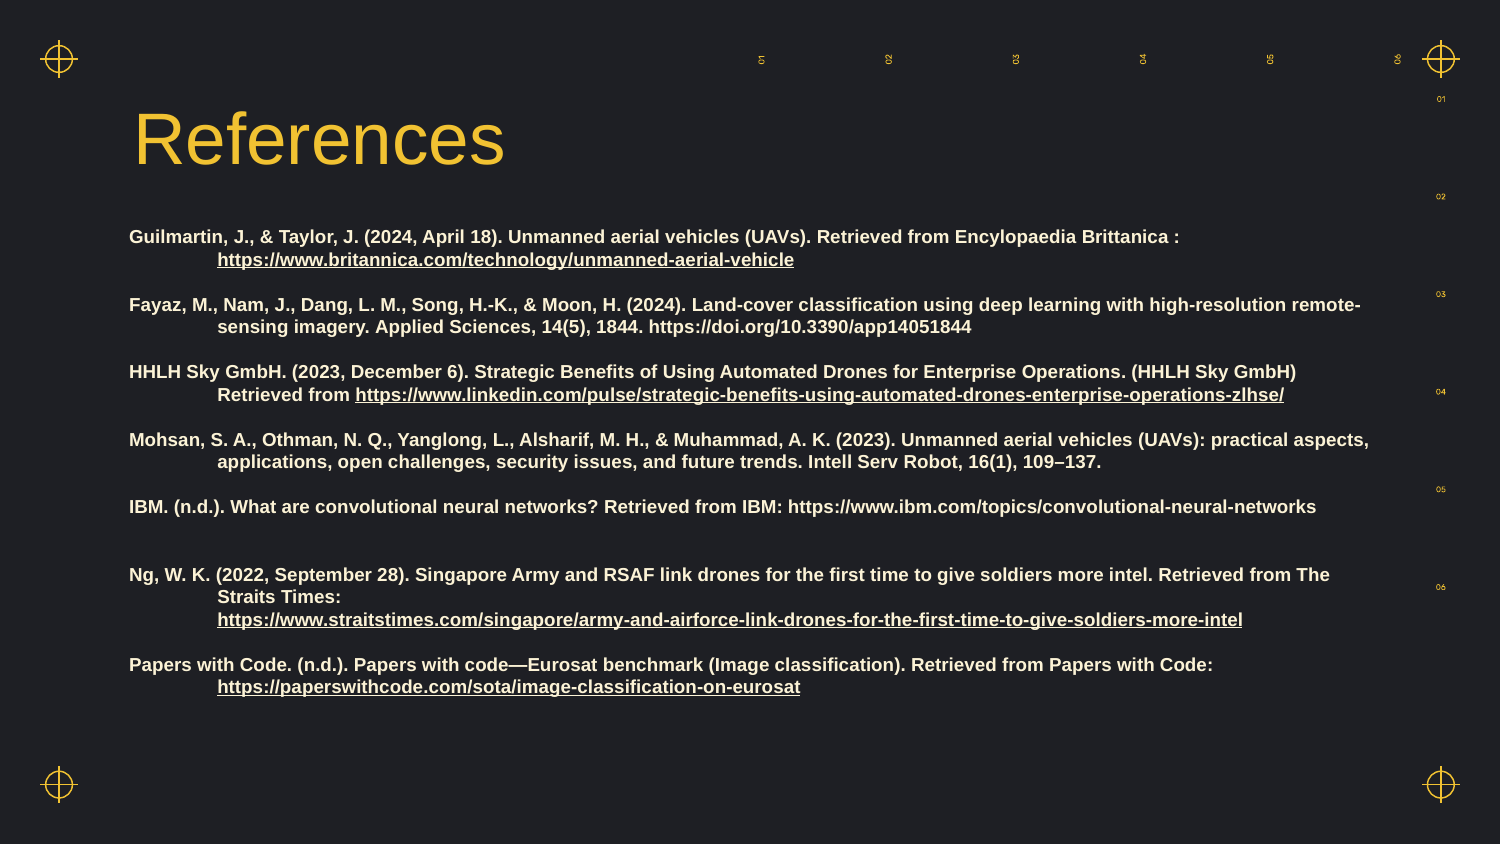

# References
Guilmartin, J., & Taylor, J. (2024, April 18). Unmanned aerial vehicles (UAVs). Retrieved from Encylopaedia Brittanica : https://www.britannica.com/technology/unmanned-aerial-vehicle

Fayaz, M., Nam, J., Dang, L. M., Song, H.-K., & Moon, H. (2024). Land-cover classification using deep learning with high-resolution remote-sensing imagery. Applied Sciences, 14(5), 1844. https://doi.org/10.3390/app14051844

HHLH Sky GmbH. (2023, December 6). Strategic Benefits of Using Automated Drones for Enterprise Operations. (HHLH Sky GmbH) Retrieved from https://www.linkedin.com/pulse/strategic-benefits-using-automated-drones-enterprise-operations-zlhse/

Mohsan, S. A., Othman, N. Q., Yanglong, L., Alsharif, M. H., & Muhammad, A. K. (2023). Unmanned aerial vehicles (UAVs): practical aspects, applications, open challenges, security issues, and future trends. Intell Serv Robot, 16(1), 109–137.

IBM. (n.d.). What are convolutional neural networks? Retrieved from IBM: https://www.ibm.com/topics/convolutional-neural-networks

Ng, W. K. (2022, September 28). Singapore Army and RSAF link drones for the first time to give soldiers more intel. Retrieved from The Straits Times: https://www.straitstimes.com/singapore/army-and-airforce-link-drones-for-the-first-time-to-give-soldiers-more-intel

Papers with Code. (n.d.). Papers with code—Eurosat benchmark (Image classification). Retrieved from Papers with Code: https://paperswithcode.com/sota/image-classification-on-eurosat